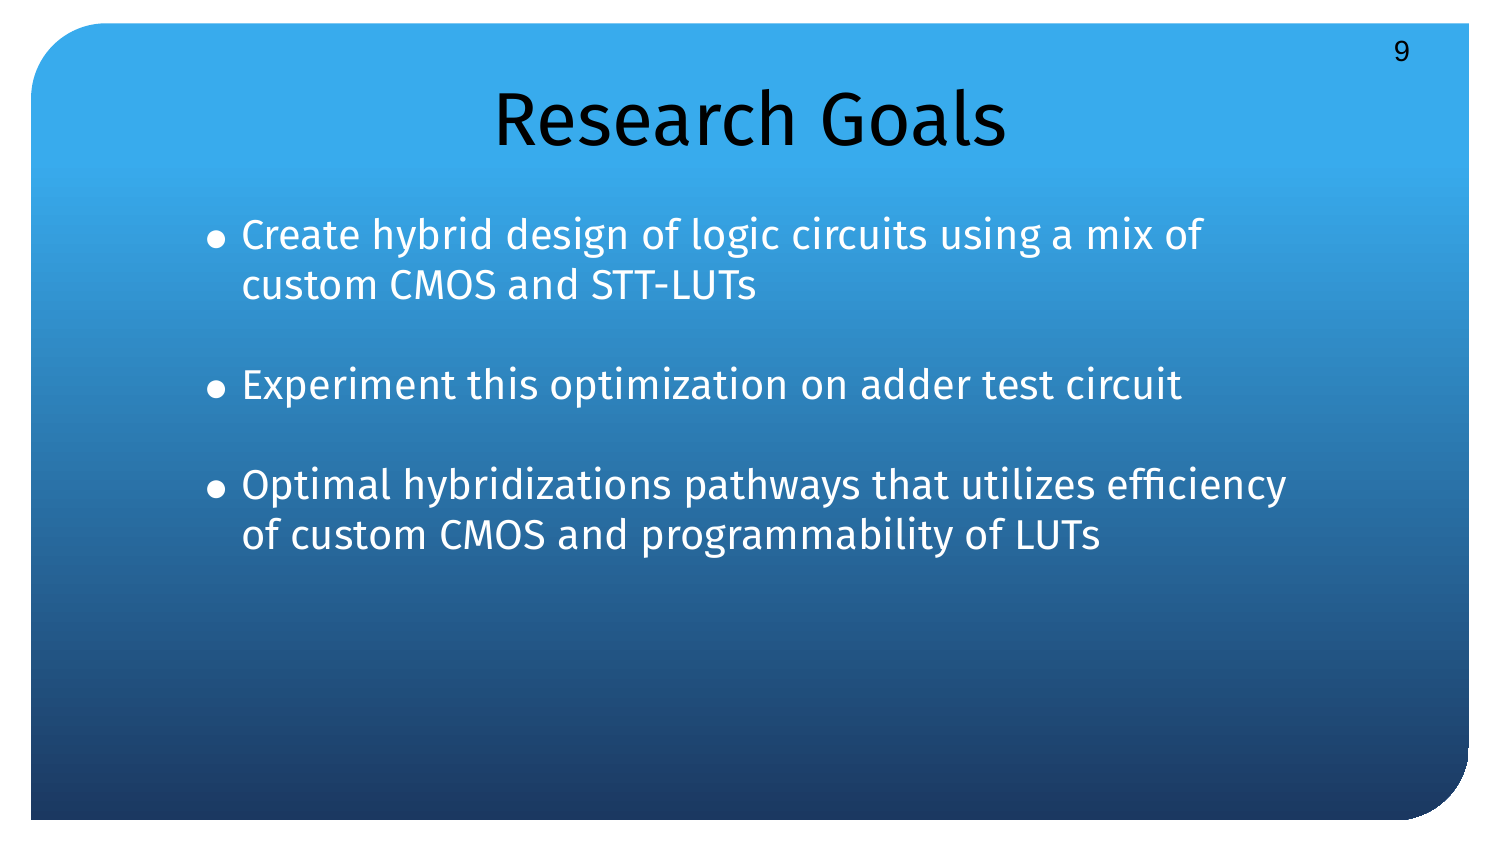

9
# Research Goals
Create hybrid design of logic circuits using a mix of custom CMOS and STT-LUTs

Experiment this optimization on adder test circuit

Optimal hybridizations pathways that utilizes efficiency of custom CMOS and programmability of LUTs